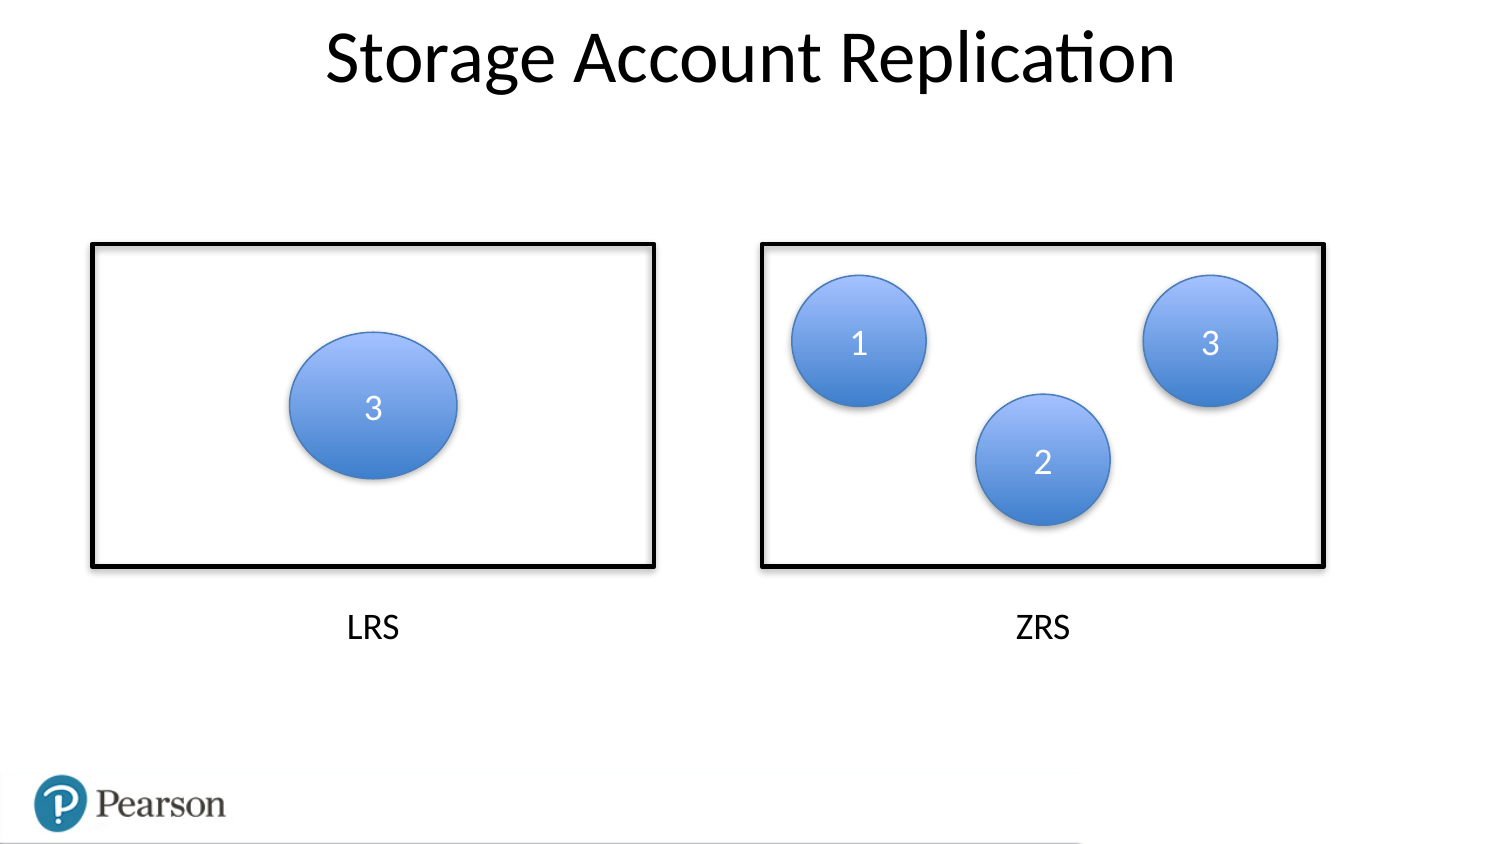

# Storage Account Replication

1
3
3
2
LRS
ZRS